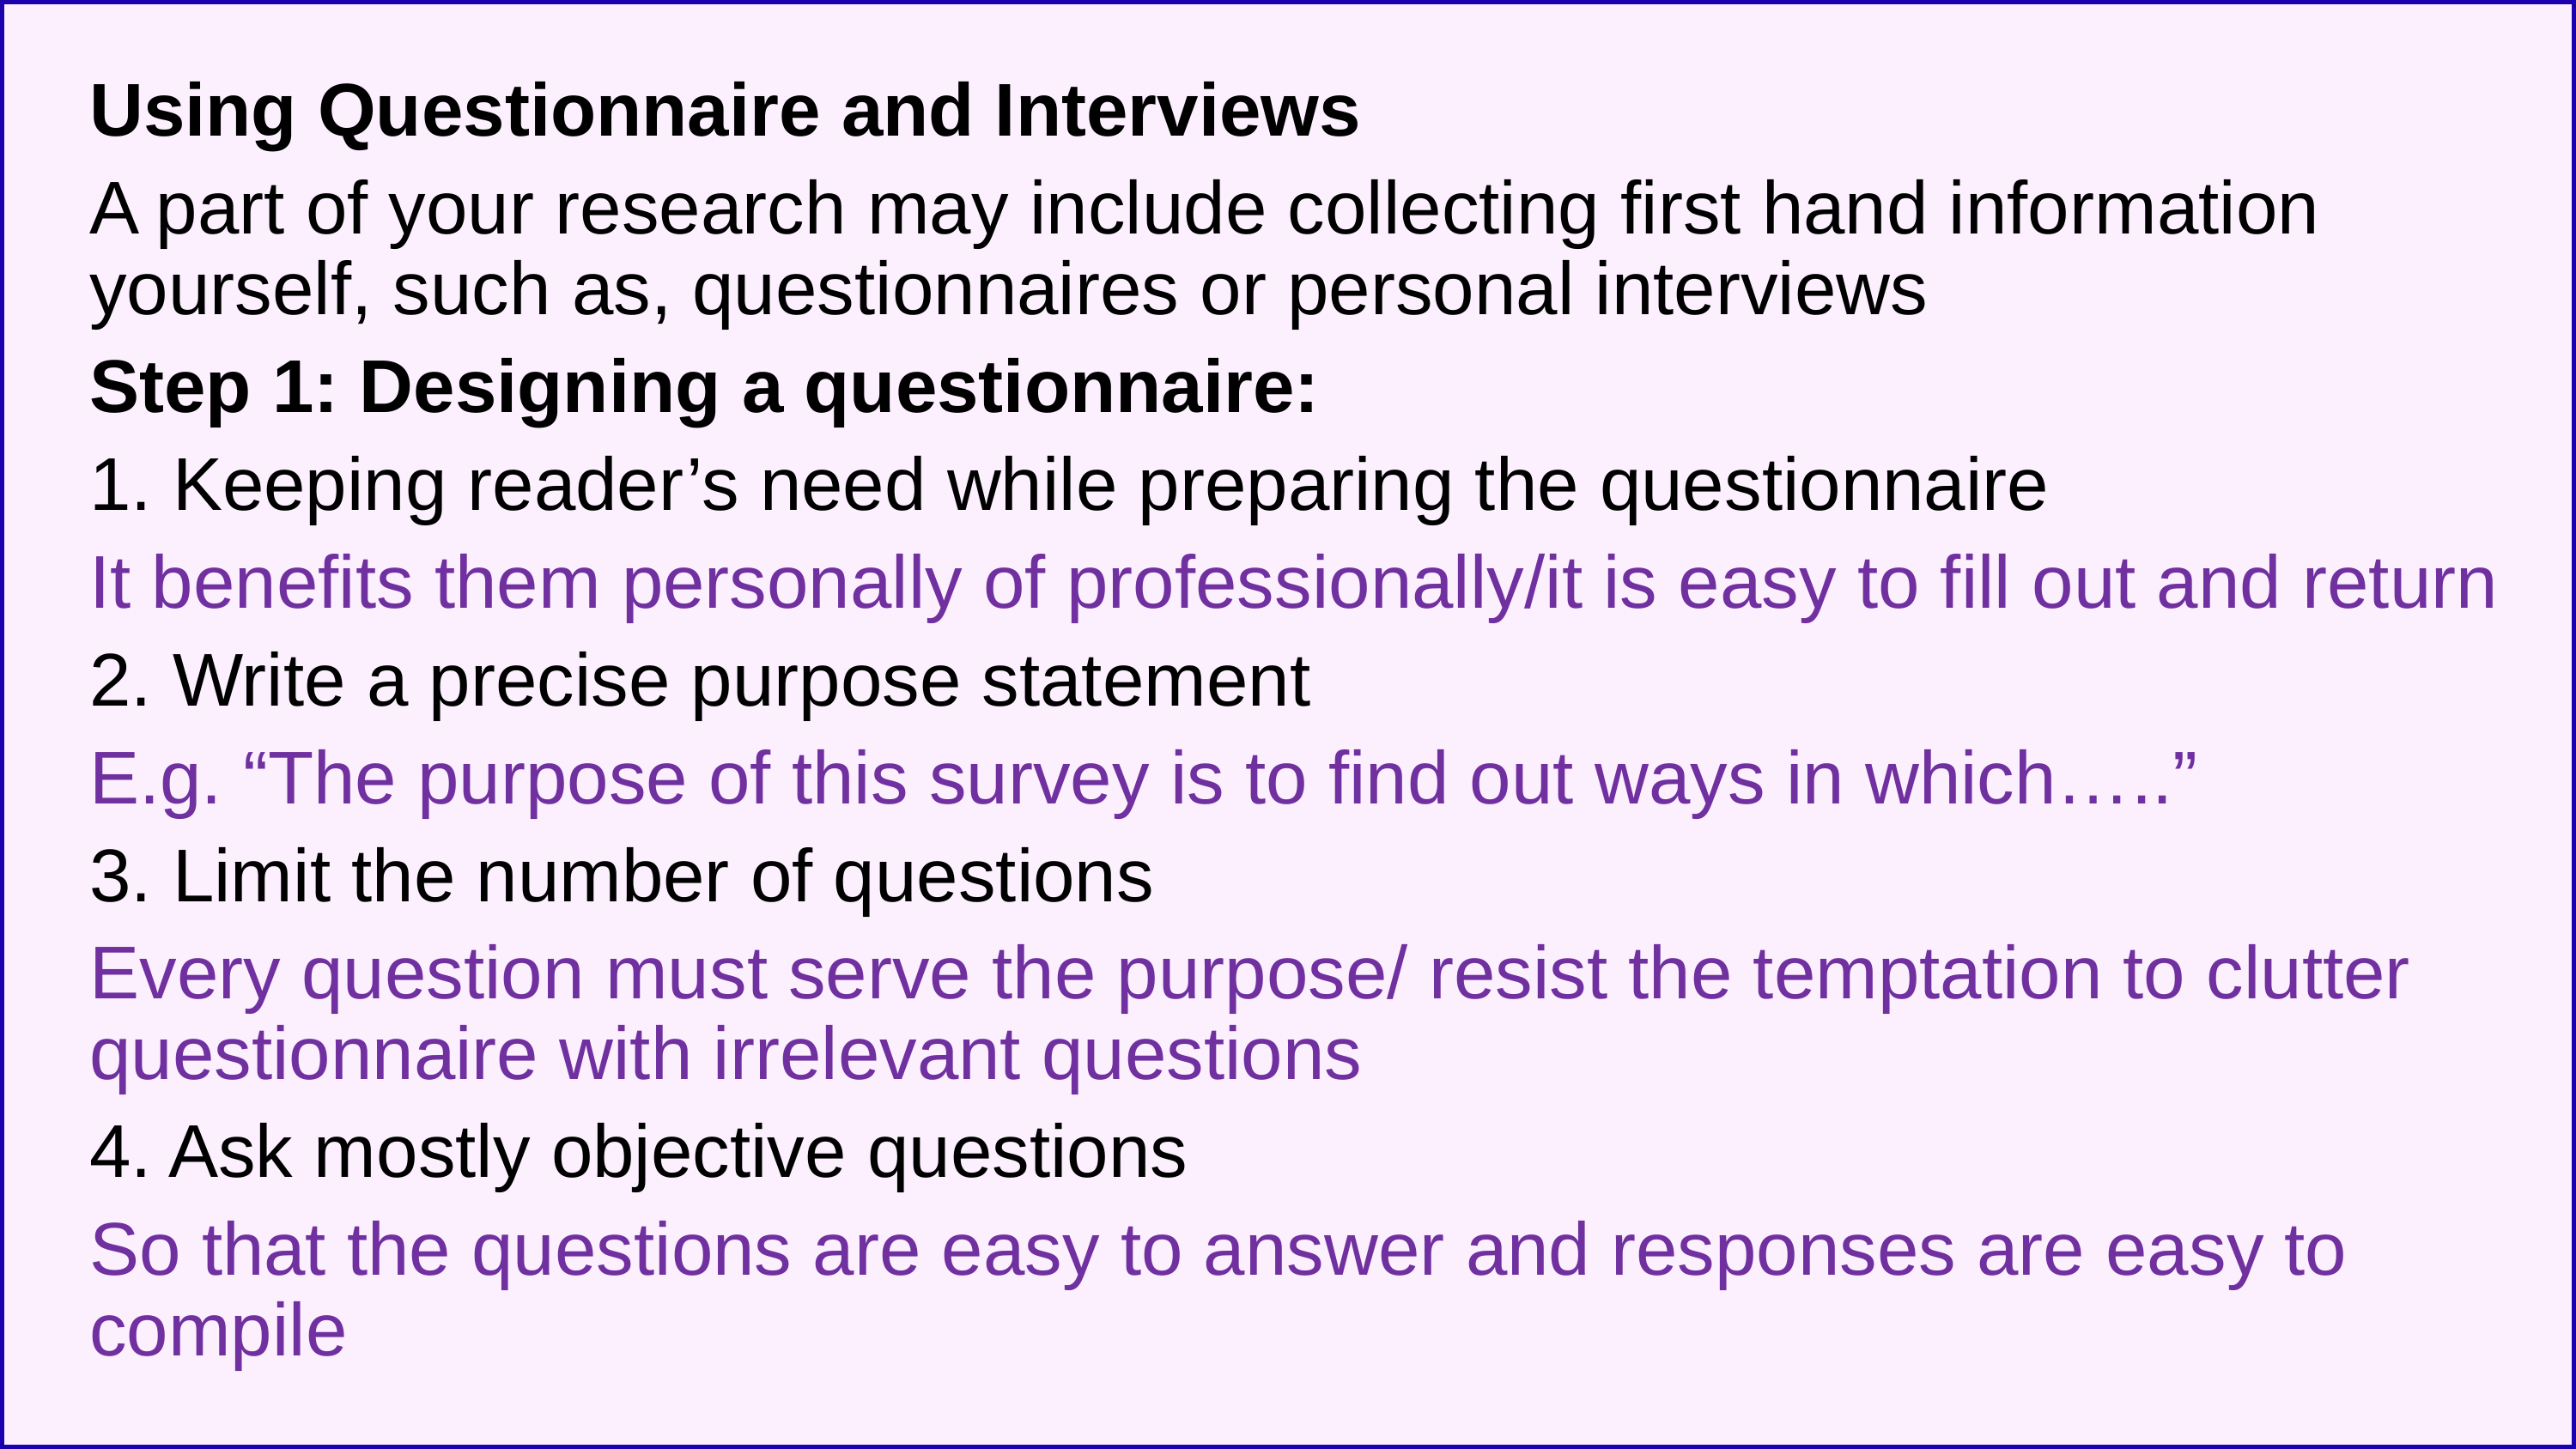

Using Questionnaire and Interviews
A part of your research may include collecting first hand information yourself, such as, questionnaires or personal interviews
Step 1: Designing a questionnaire:
1. Keeping reader’s need while preparing the questionnaire
It benefits them personally of professionally/it is easy to fill out and return
2. Write a precise purpose statement
E.g. “The purpose of this survey is to find out ways in which…..”
3. Limit the number of questions
Every question must serve the purpose/ resist the temptation to clutter questionnaire with irrelevant questions
4. Ask mostly objective questions
So that the questions are easy to answer and responses are easy to compile